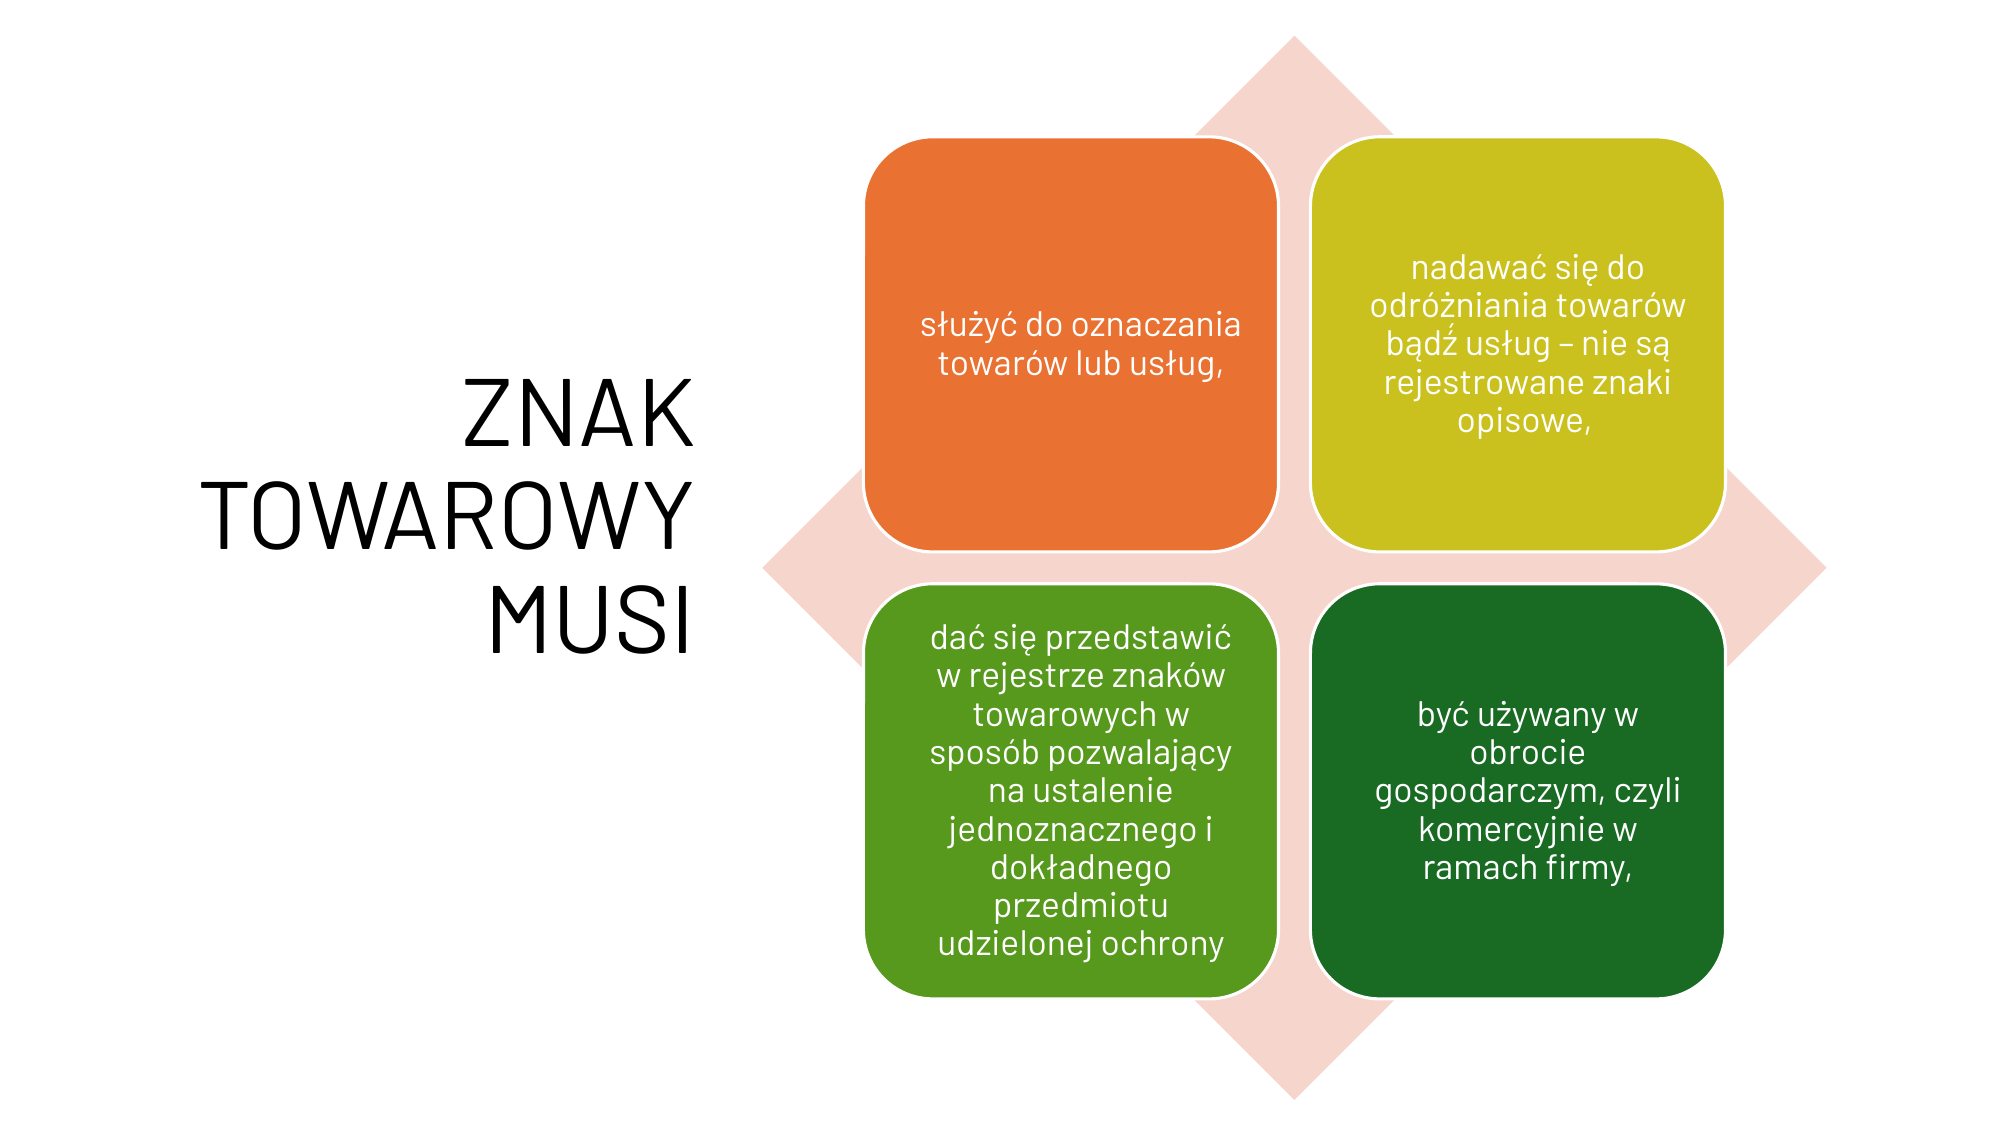

służyć do oznaczania towarów lub usług,
nadawać się̨ do odróżniania towarów bądź́ usług – nie są rejestrowane znaki opisowe,
dać się przedstawić w rejestrze znaków towarowych w sposób pozwalający na ustalenie jednoznacznego i dokładnego przedmiotu udzielonej ochrony
być używany w obrocie gospodarczym, czyli komercyjnie w ramach firmy,
# ZNAK TOWAROWY MUSI